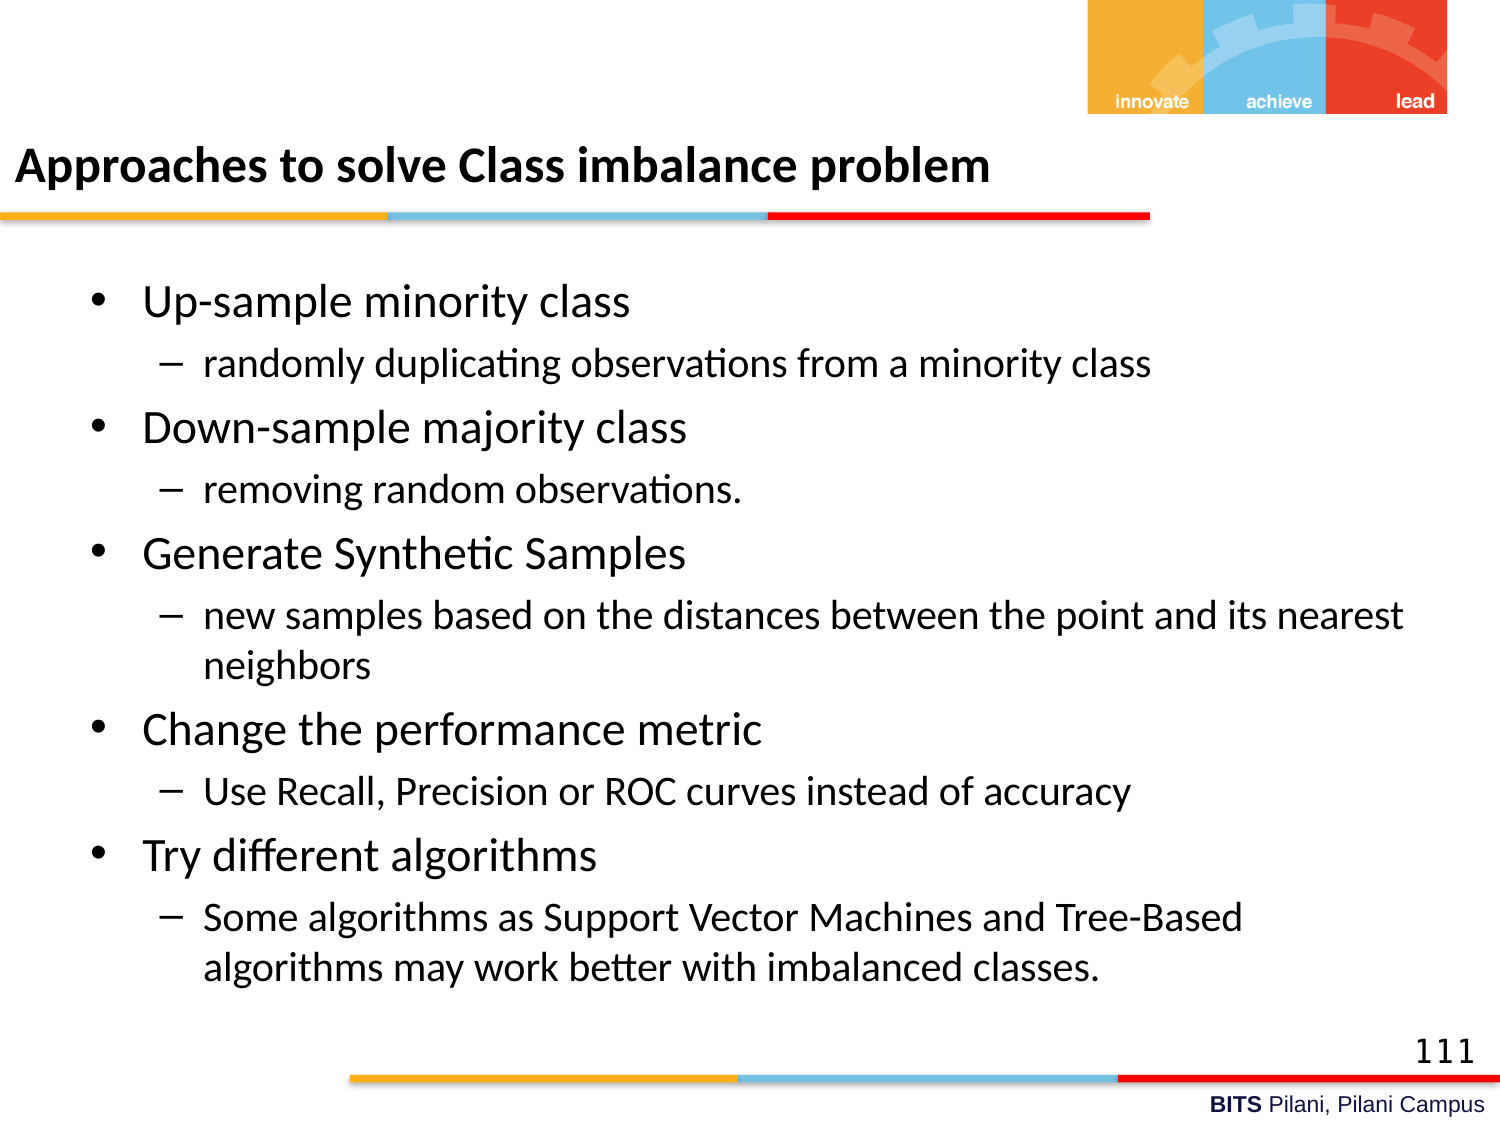

# Approaches to solve Class imbalance problem
Up-sample minority class
randomly duplicating observations from a minority class
Down-sample majority class
removing random observations.
Generate Synthetic Samples
new samples based on the distances between the point and its nearest neighbors
Change the performance metric
Use Recall, Precision or ROC curves instead of accuracy
Try different algorithms
Some algorithms as Support Vector Machines and Tree-Based algorithms may work better with imbalanced classes.

111